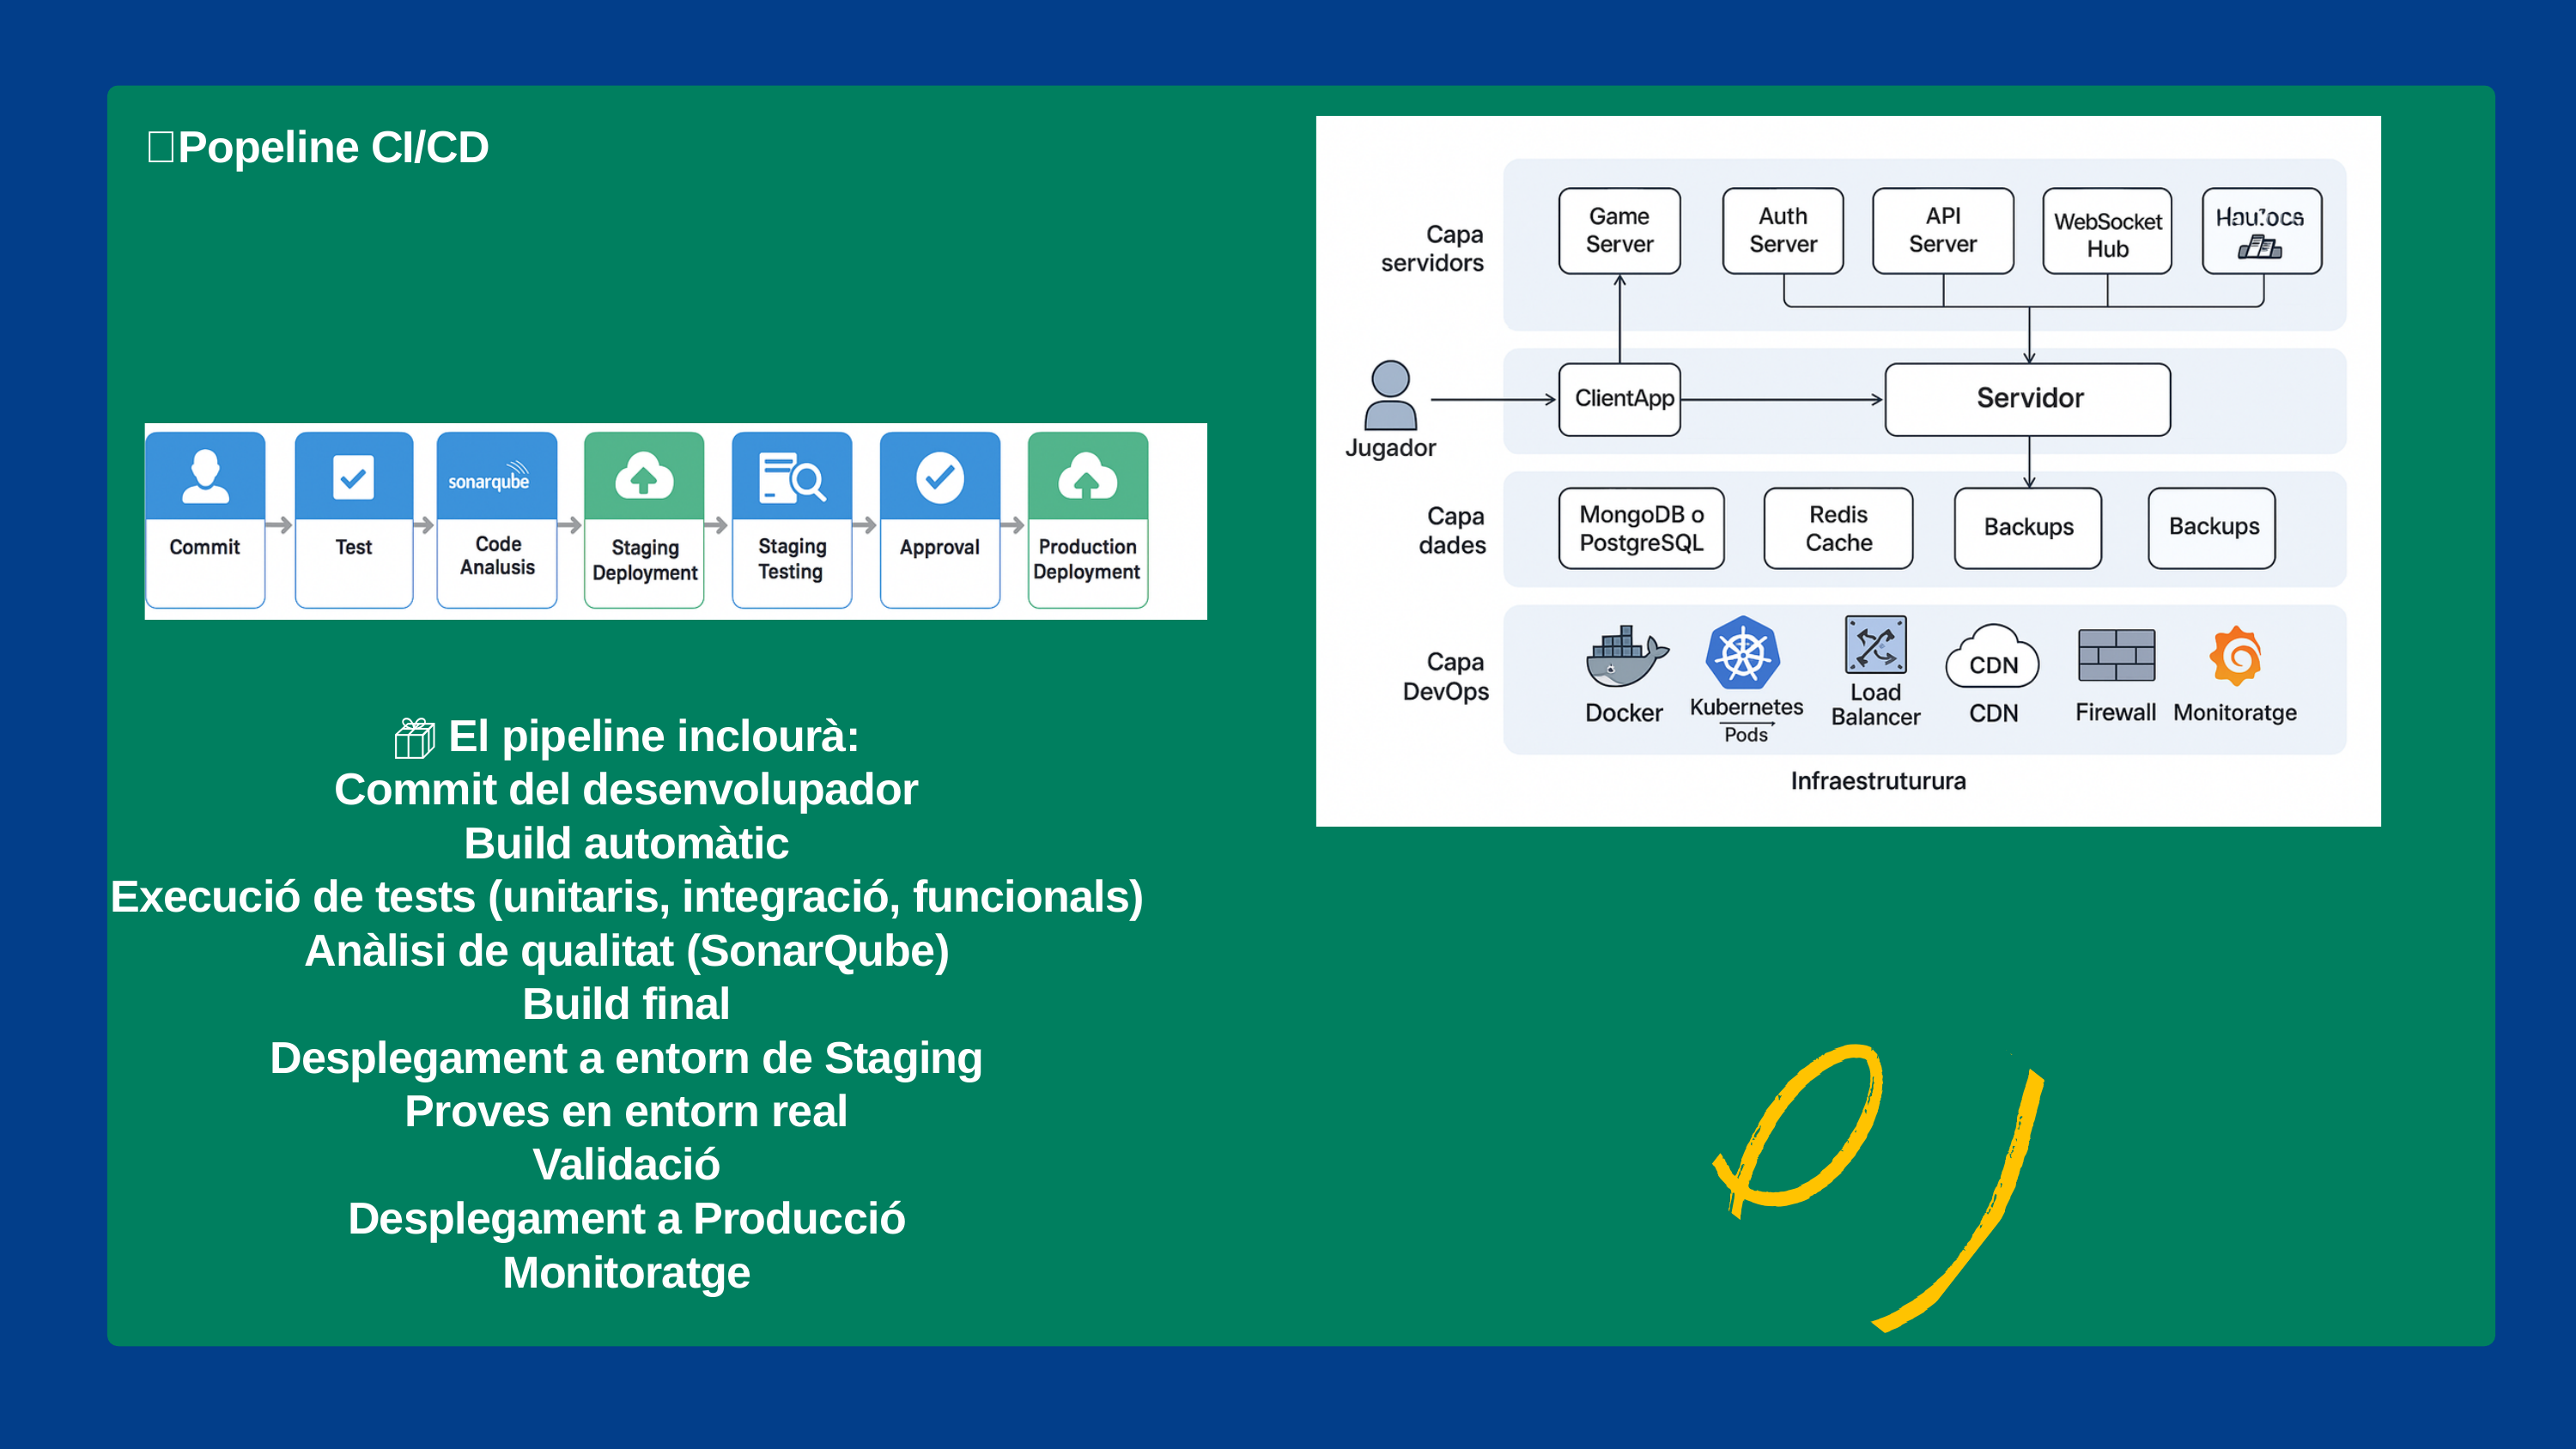

🧩Popeline CI/CD

📦 El pipeline inclourà:
Commit del desenvolupador
Build automàtic
Execució de tests (unitaris, integració, funcionals)
Anàlisi de qualitat (SonarQube)
Build final
Desplegament a entorn de Staging
Proves en entorn real
Validació
Desplegament a Producció
Monitoratge

43